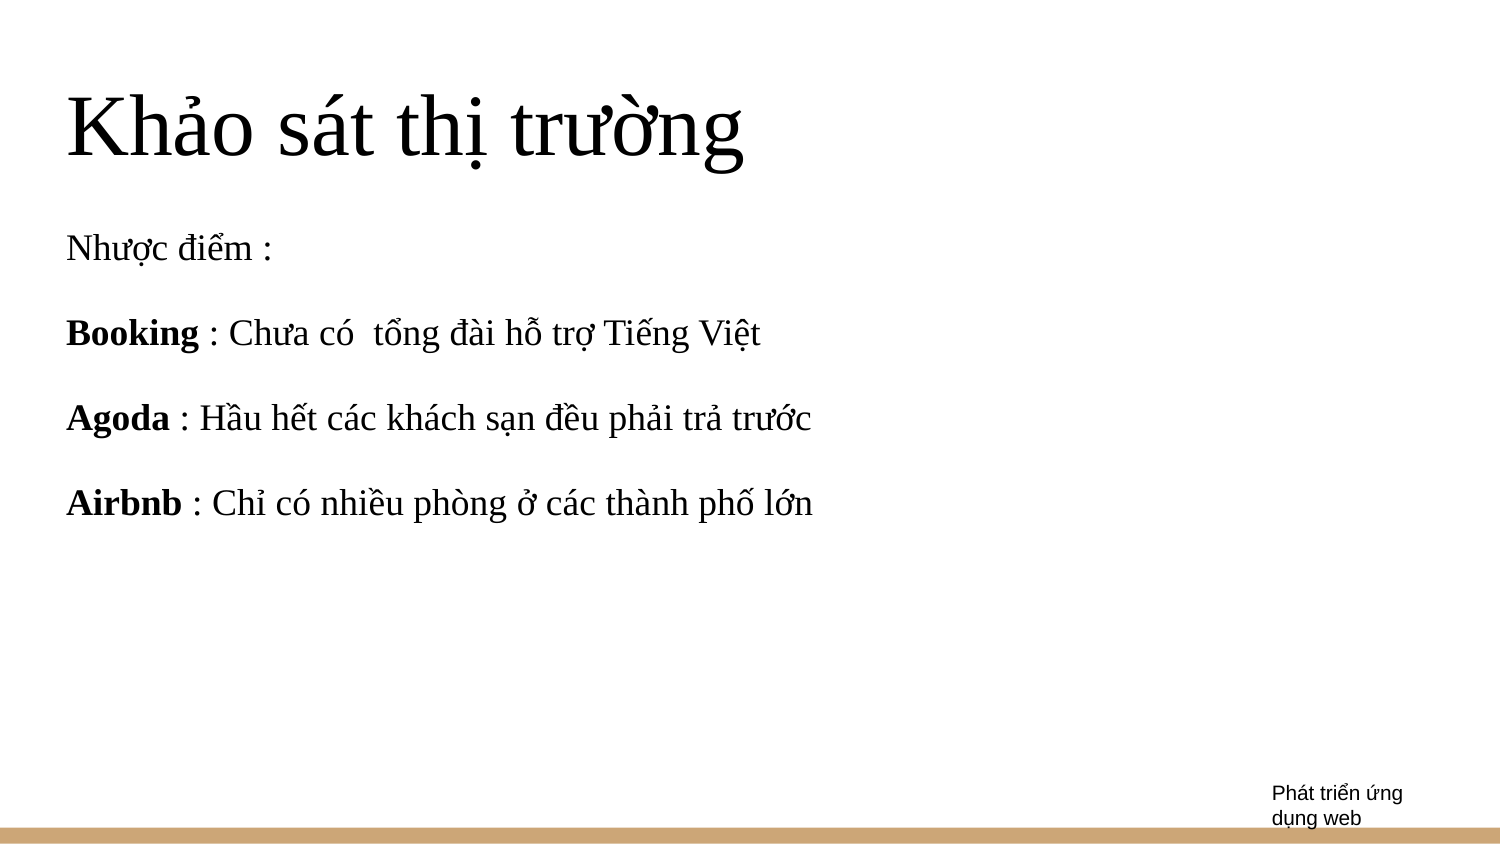

# Khảo sát thị trường
Nhược điểm :
Booking : Chưa có  tổng đài hỗ trợ Tiếng Việt
Agoda : Hầu hết các khách sạn đều phải trả trước
Airbnb : Chỉ có nhiều phòng ở các thành phố lớn
Phát triển ứng dụng web